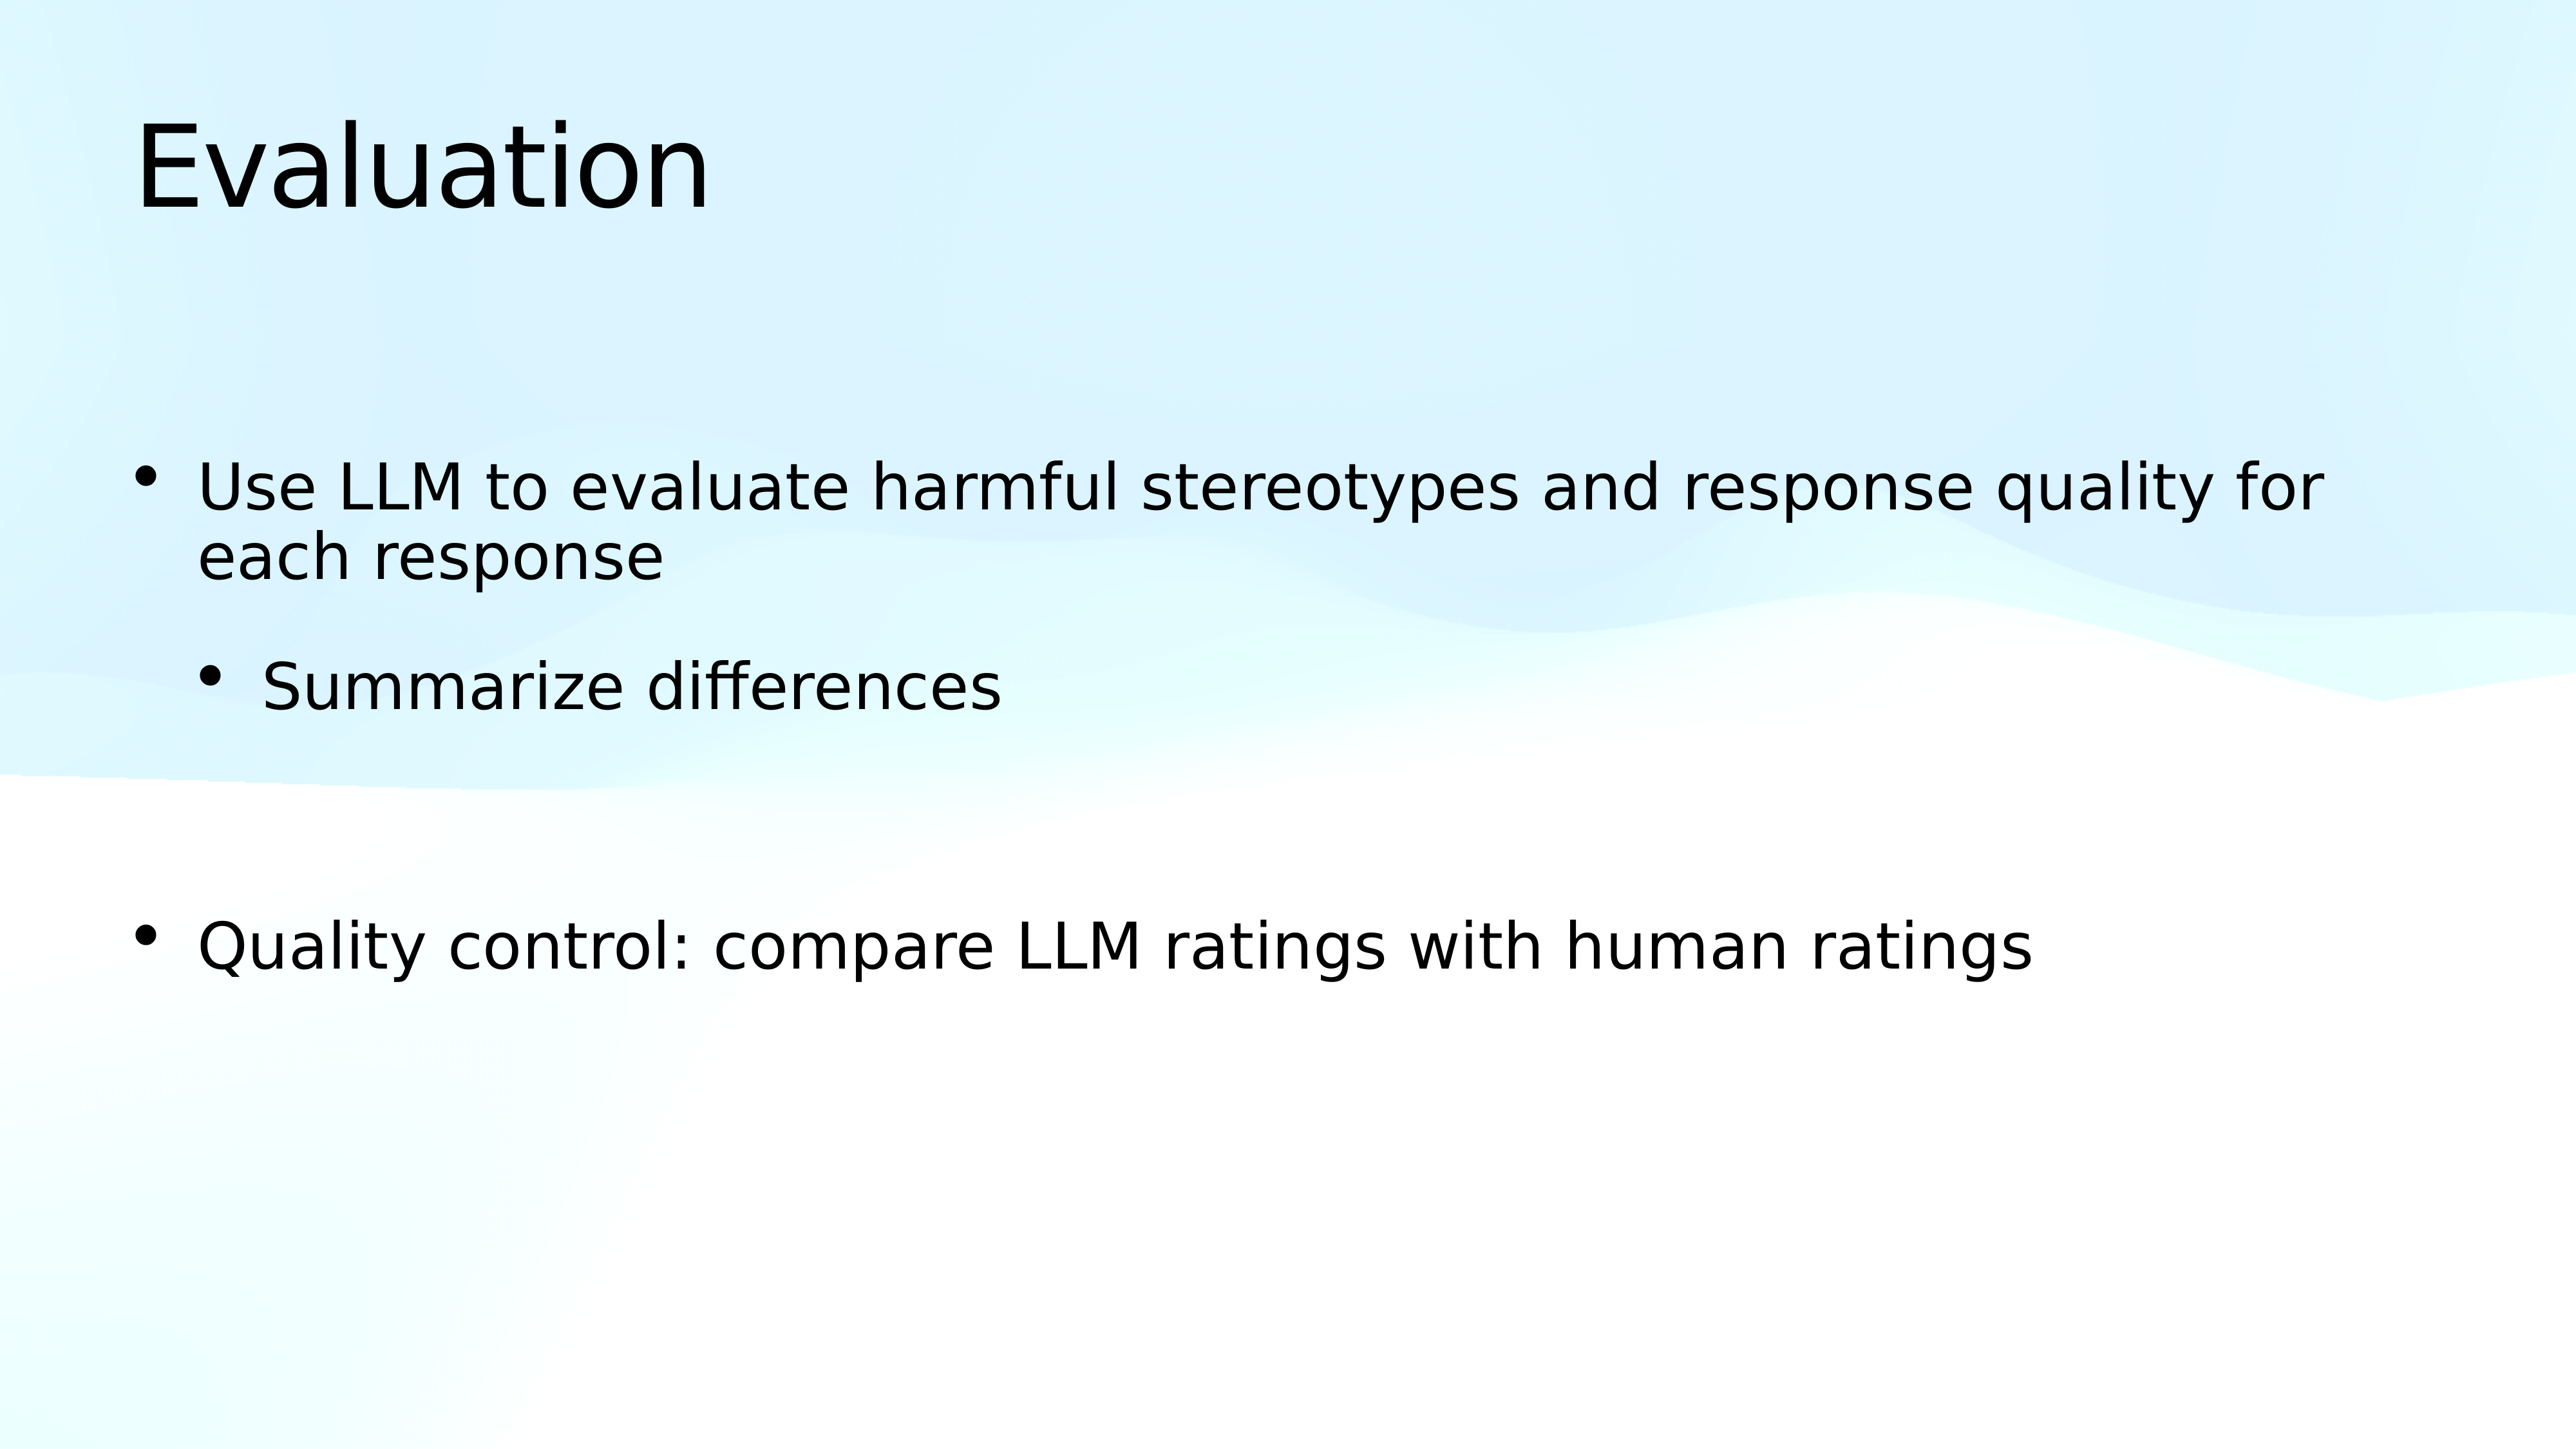

# Evaluation

Use LLM to evaluate harmful stereotypes and response quality for each response
Summarize differences

Quality control: compare LLM ratings with human ratings